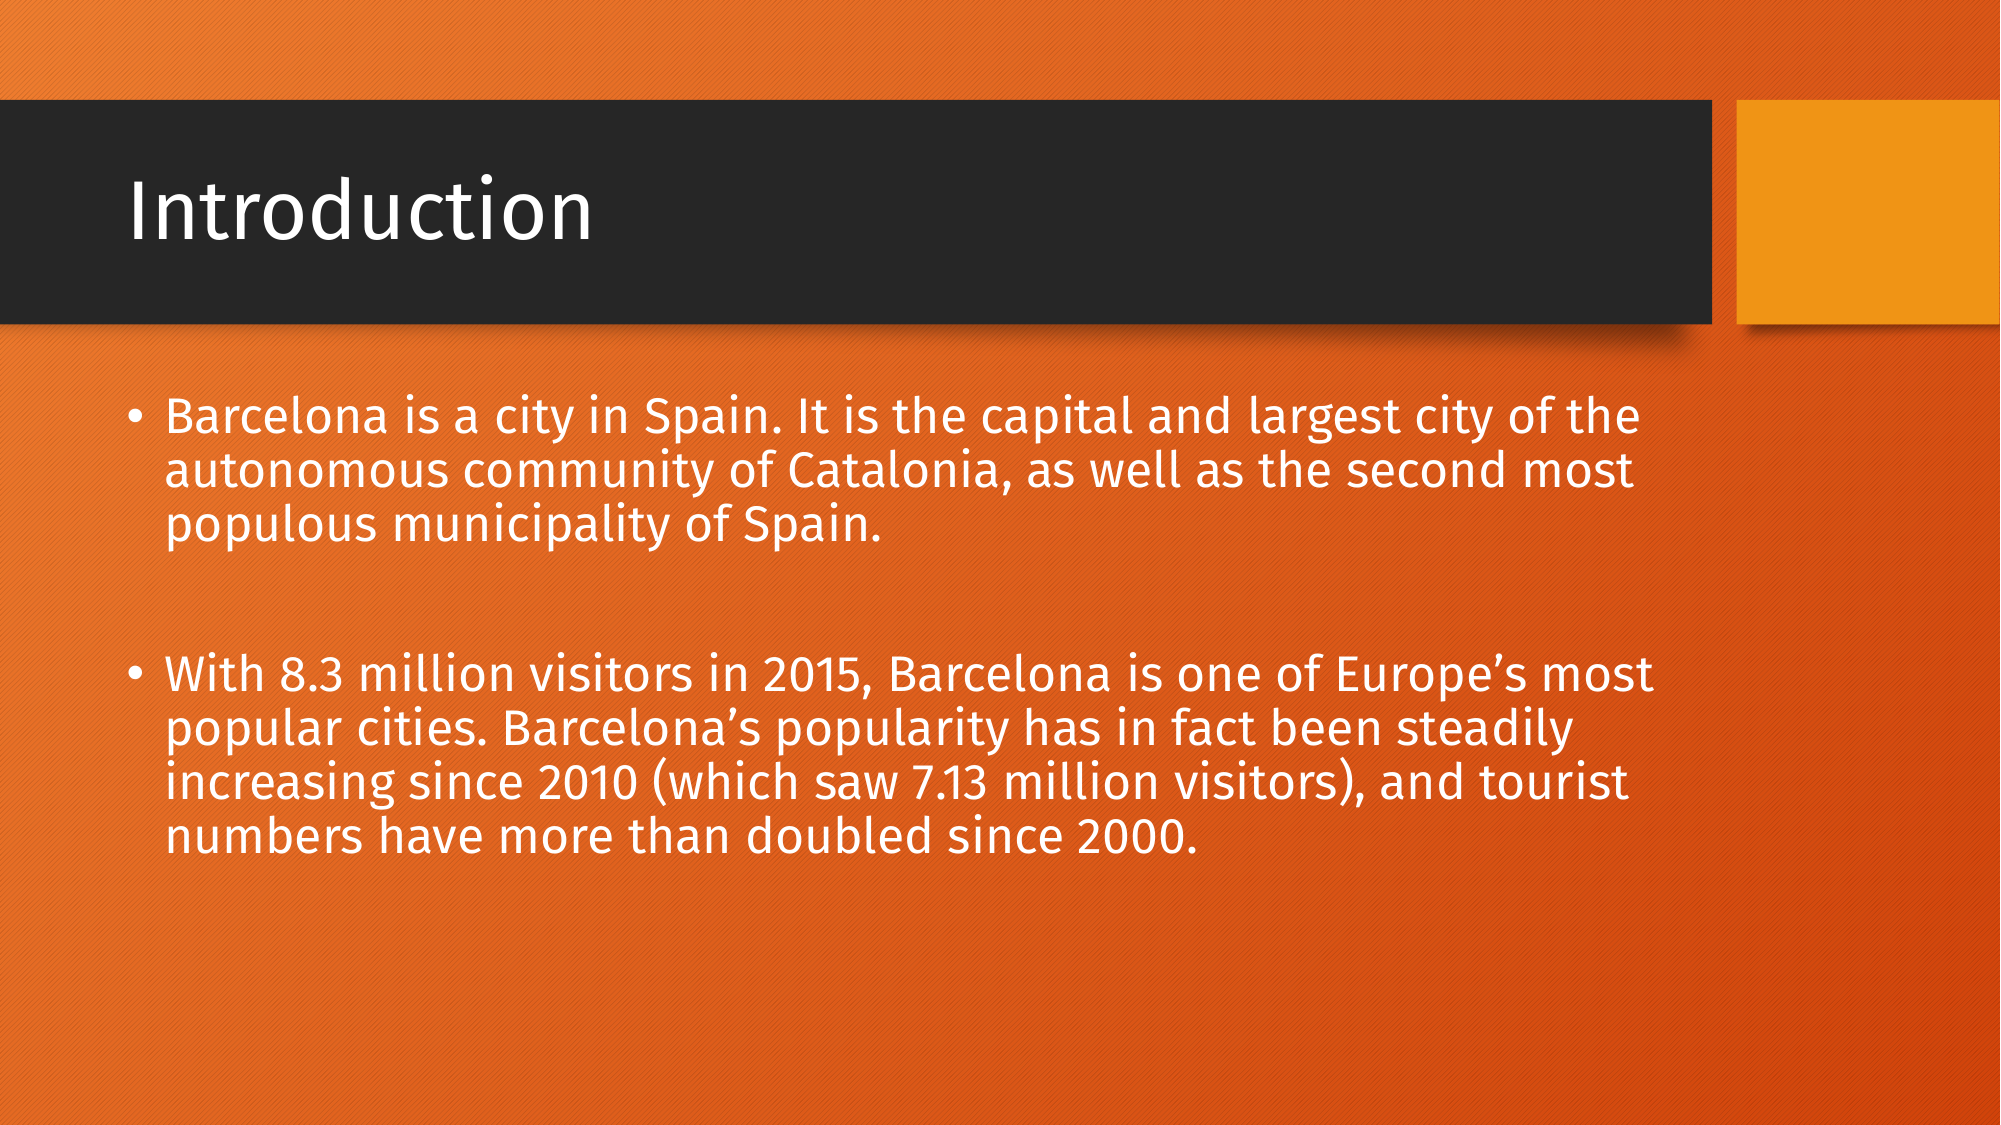

# Introduction
Barcelona is a city in Spain. It is the capital and largest city of the autonomous community of Catalonia, as well as the second most populous municipality of Spain.

With 8.3 million visitors in 2015, Barcelona is one of Europe’s most popular cities. Barcelona’s popularity has in fact been steadily increasing since 2010 (which saw 7.13 million visitors), and tourist numbers have more than doubled since 2000.